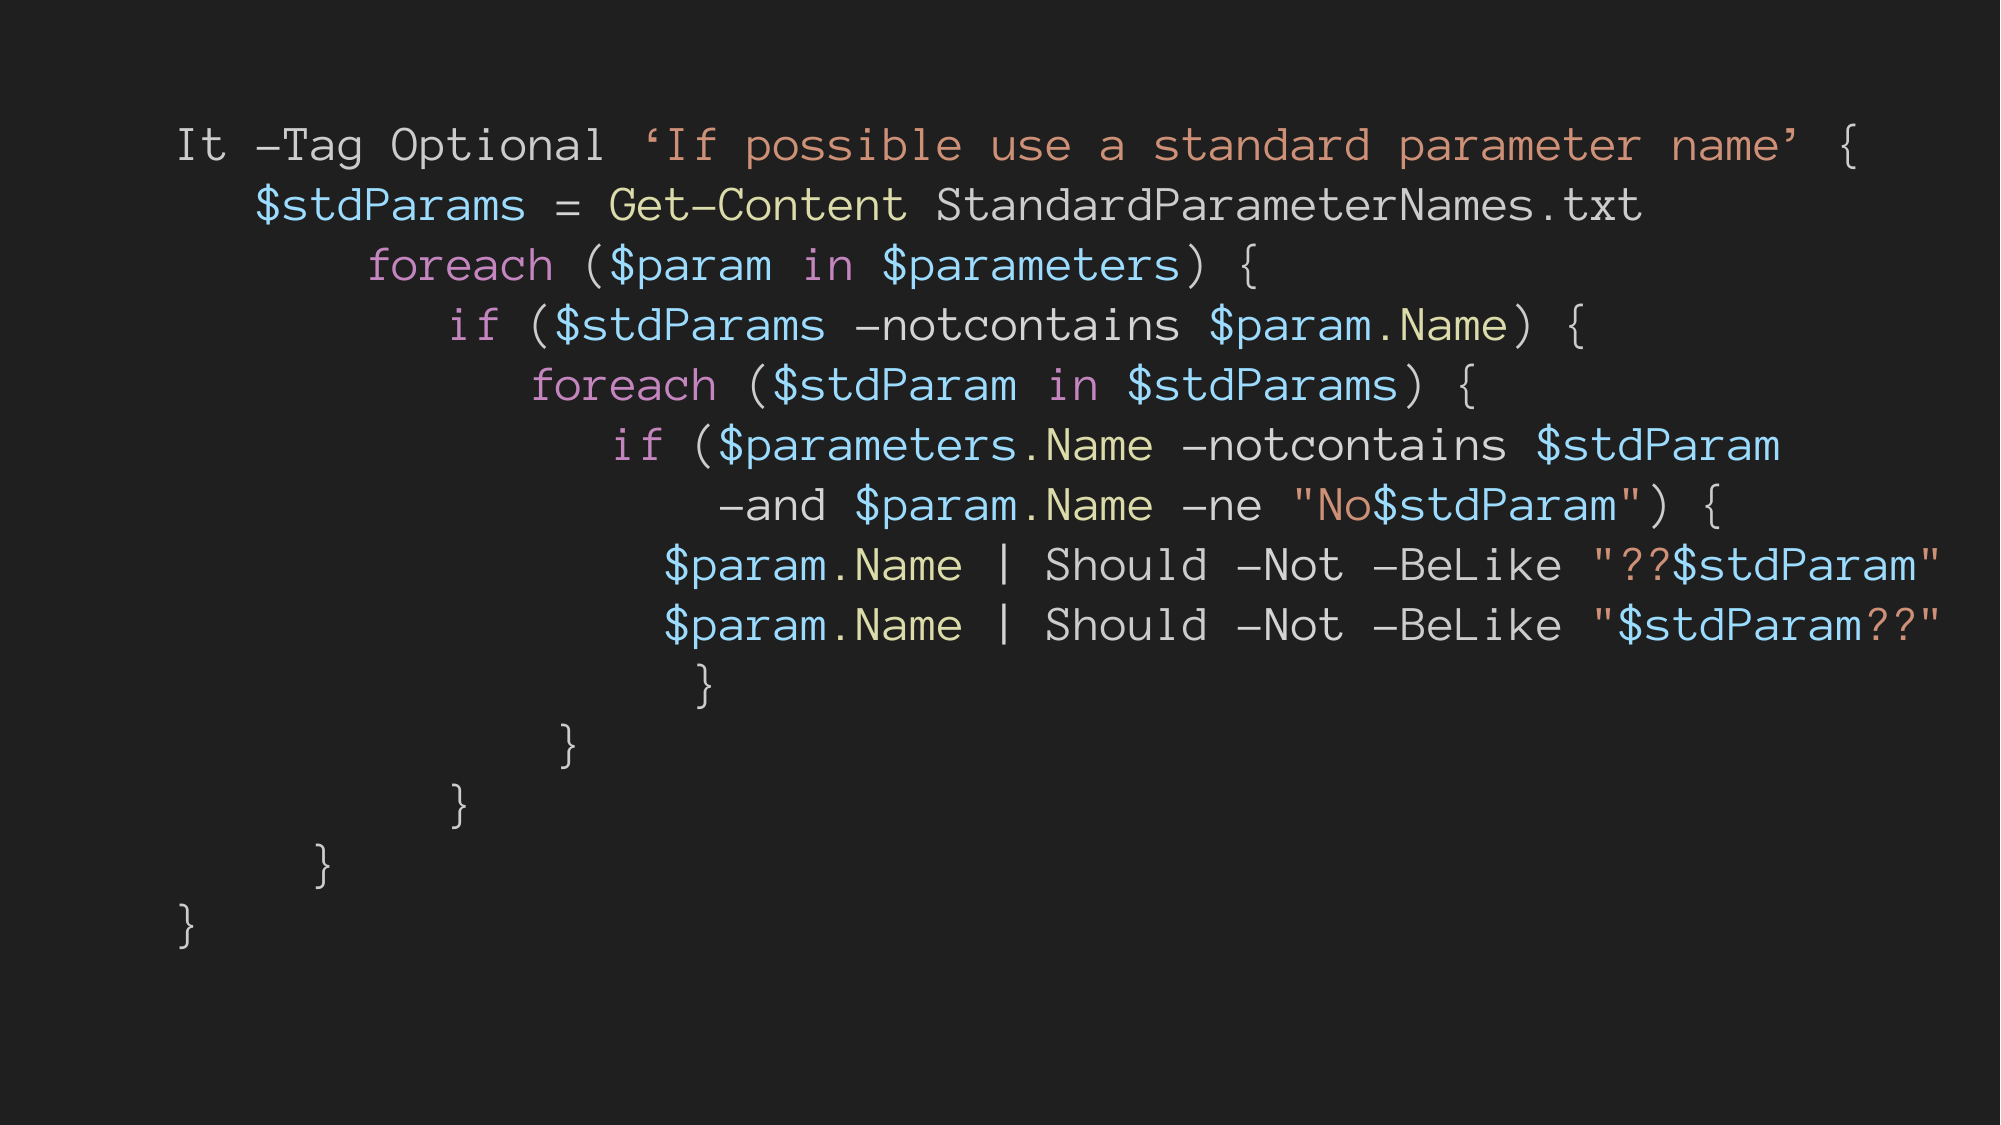

It -Tag Optional ‘If possible use a standard parameter name’ {
   $stdParams = Get-Content StandardParameterNames.txt
       foreach ($param in $parameters) {
          if ($stdParams -notcontains $param.Name) {
             foreach ($stdParam in $stdParams) {
                if ($parameters.Name -notcontains $stdParam
                    -and $param.Name -ne "No$stdParam") {
                  $param.Name | Should -Not –BeLike "??$stdParam"
                  $param.Name | Should -Not -BeLike "$stdParam??"
                   }
              }
          }
     }
}